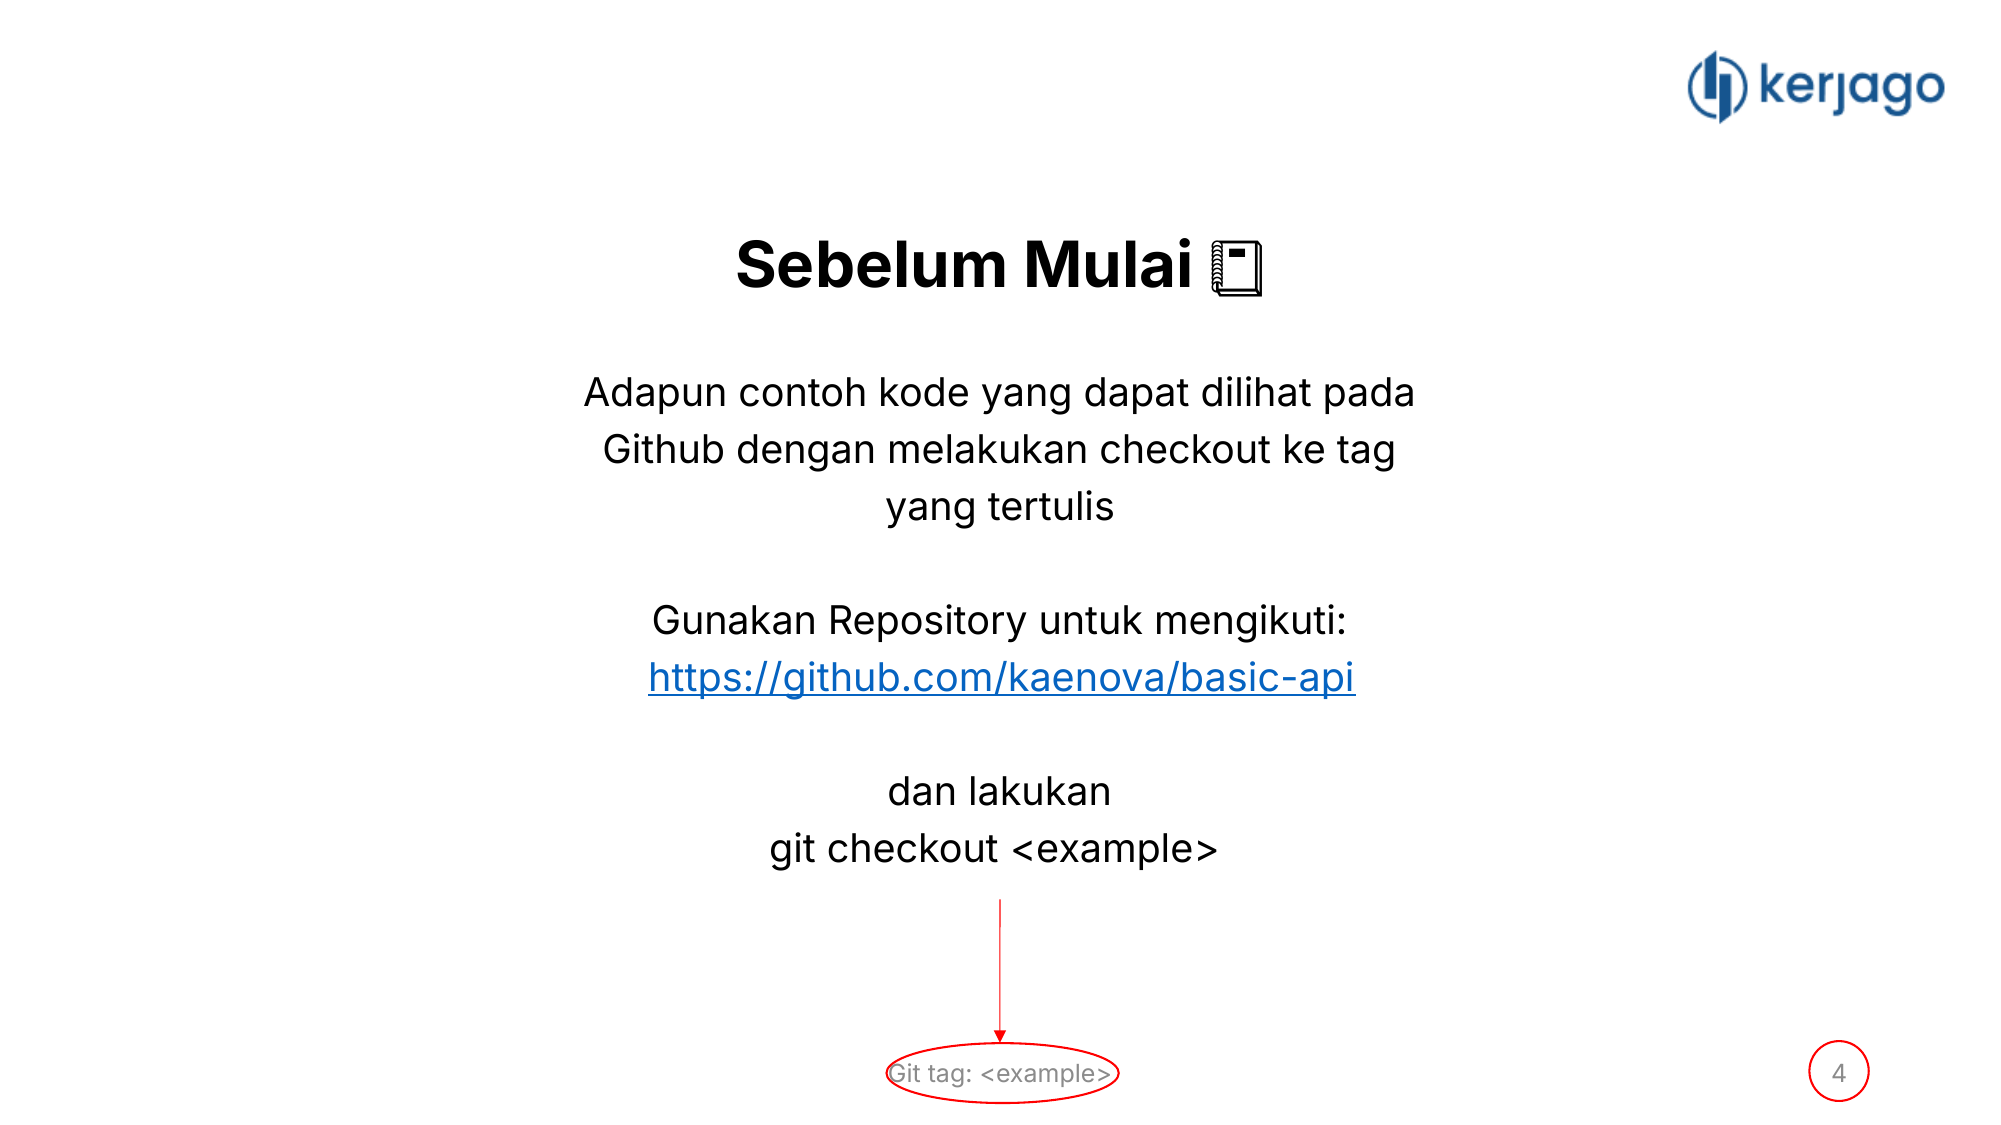

Sebelum Mulai 📒

Adapun contoh kode yang dapat dilihat pada
Github dengan melakukan checkout ke tag
yang tertulis

Gunakan Repository untuk mengikuti:
https://github.com/kaenova/basic-api

dan lakukan
git checkout <example>

Git tag: <example>
4